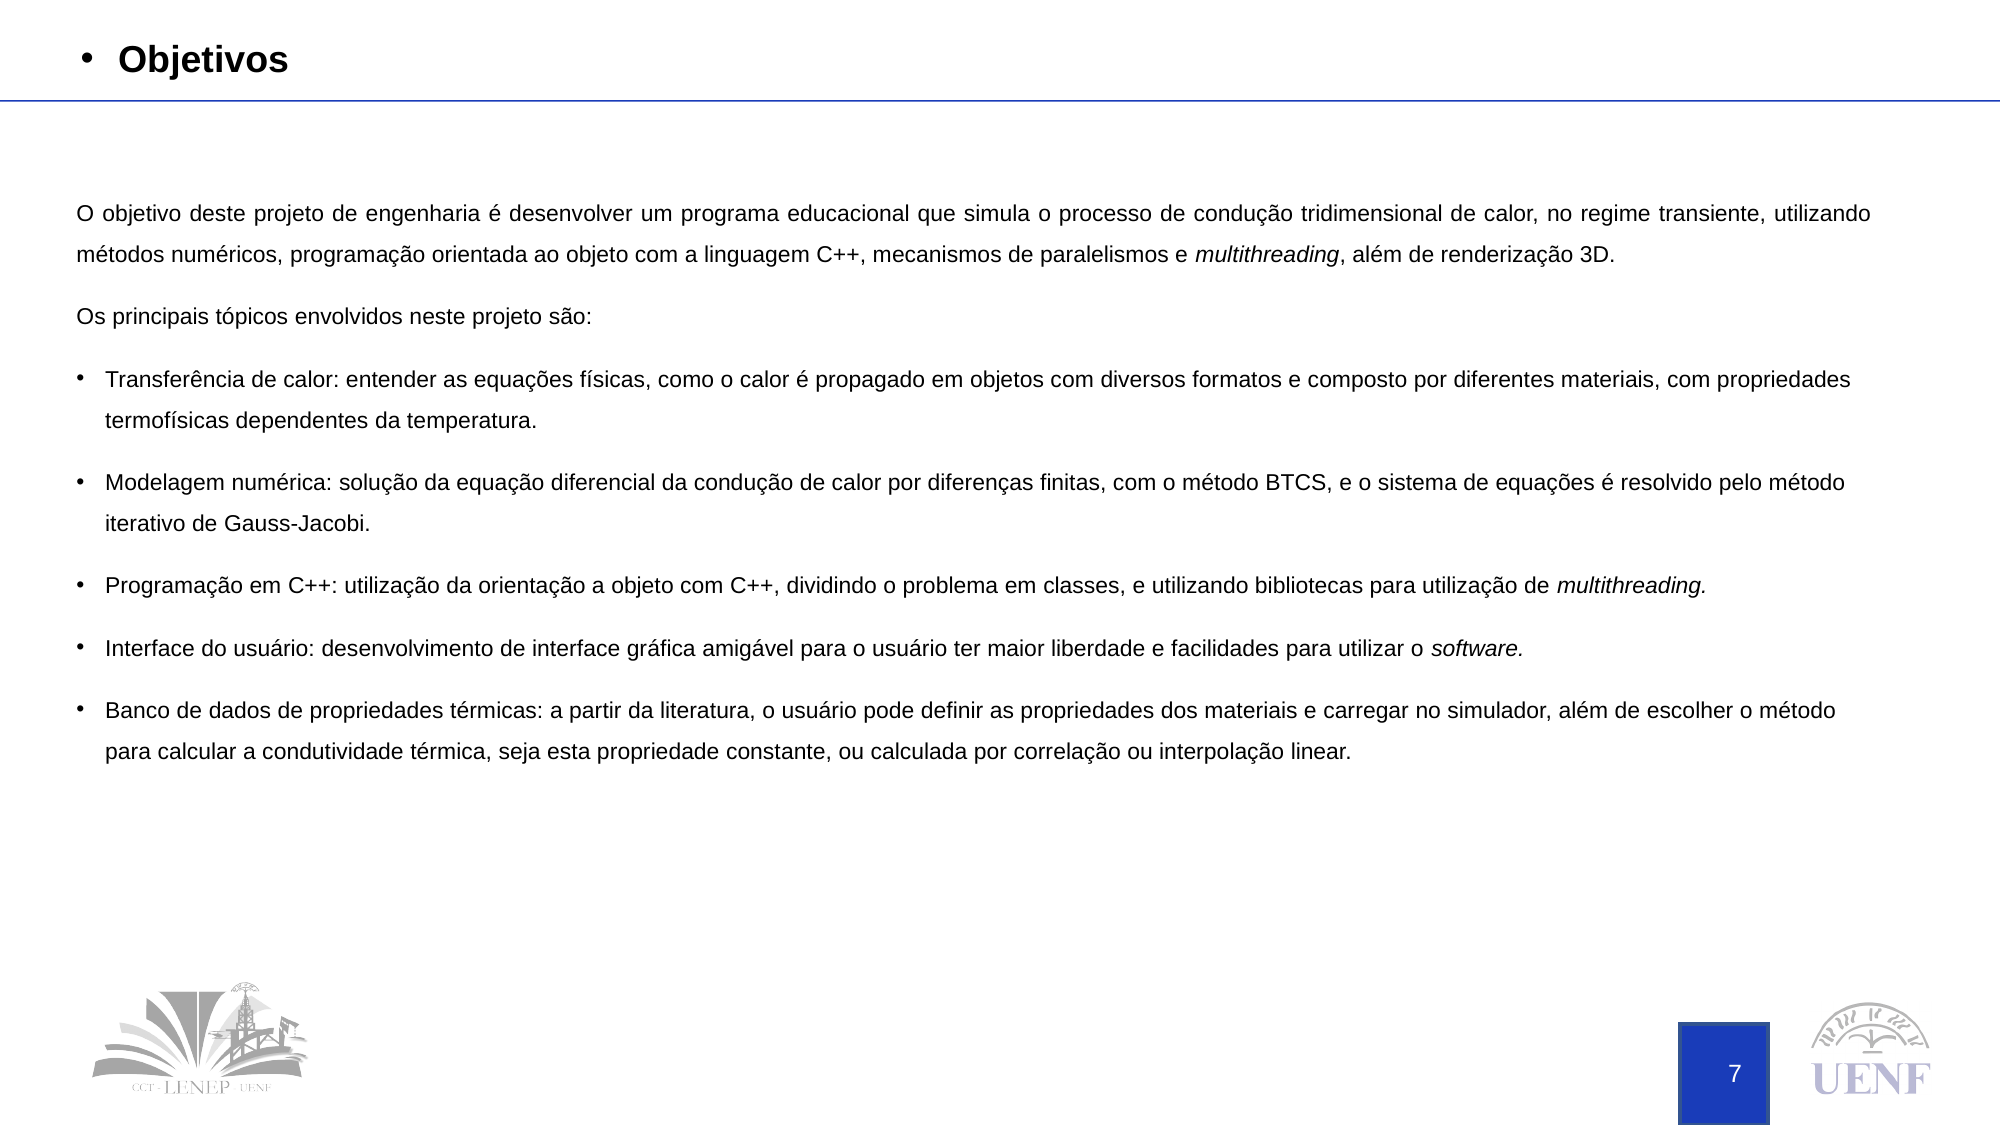

Objetivos
O objetivo deste projeto de engenharia é desenvolver um programa educacional que simula o processo de condução tridimensional de calor, no regime transiente, utilizando métodos numéricos, programação orientada ao objeto com a linguagem C++, mecanismos de paralelismos e multithreading, além de renderização 3D.
Os principais tópicos envolvidos neste projeto são:
Transferência de calor: entender as equações físicas, como o calor é propagado em objetos com diversos formatos e composto por diferentes materiais, com propriedades termofísicas dependentes da temperatura.
Modelagem numérica: solução da equação diferencial da condução de calor por diferenças finitas, com o método BTCS, e o sistema de equações é resolvido pelo método iterativo de Gauss-Jacobi.
Programação em C++: utilização da orientação a objeto com C++, dividindo o problema em classes, e utilizando bibliotecas para utilização de multithreading.
Interface do usuário: desenvolvimento de interface gráfica amigável para o usuário ter maior liberdade e facilidades para utilizar o software.
Banco de dados de propriedades térmicas: a partir da literatura, o usuário pode definir as propriedades dos materiais e carregar no simulador, além de escolher o método para calcular a condutividade térmica, seja esta propriedade constante, ou calculada por correlação ou interpolação linear.